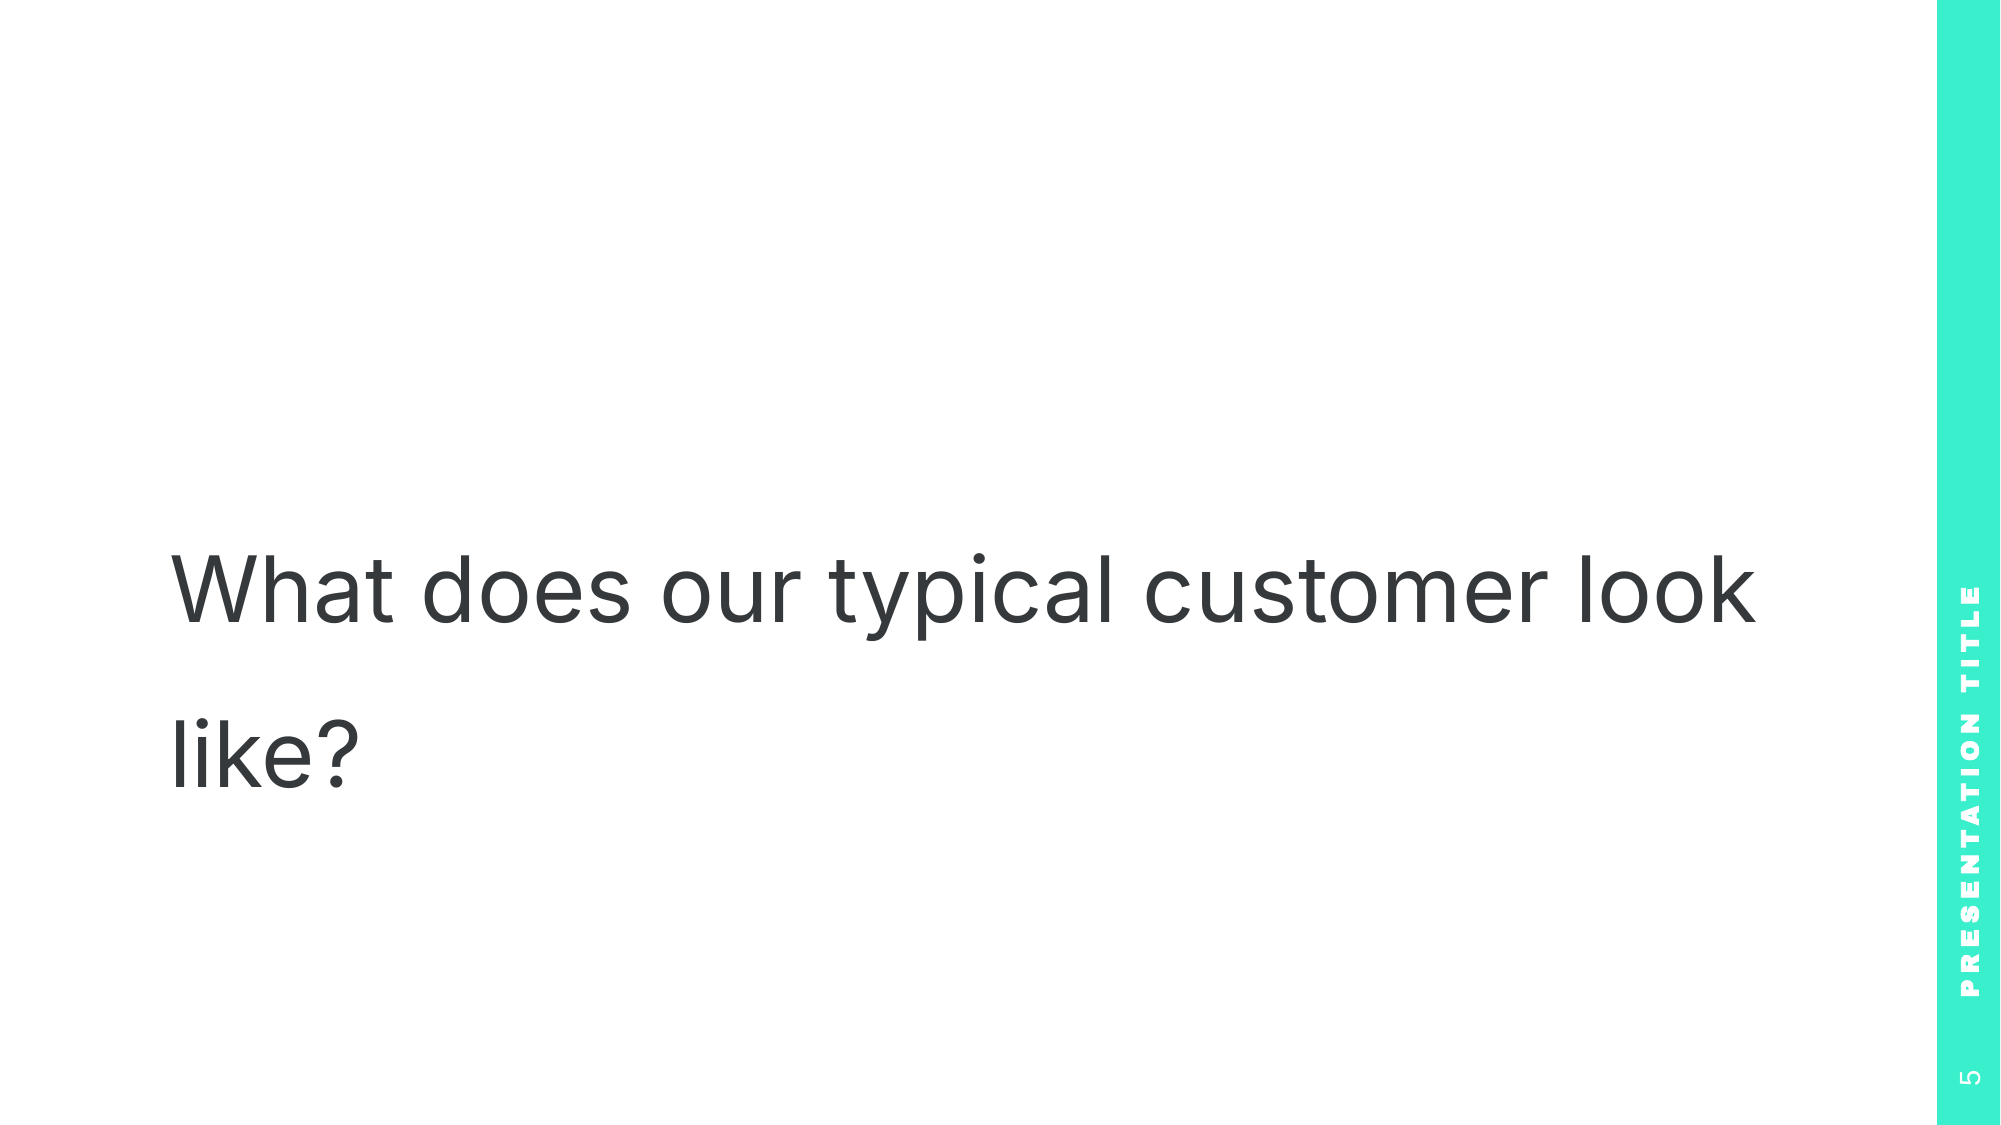

#
What does our typical customer look like?
Presentation Title
5